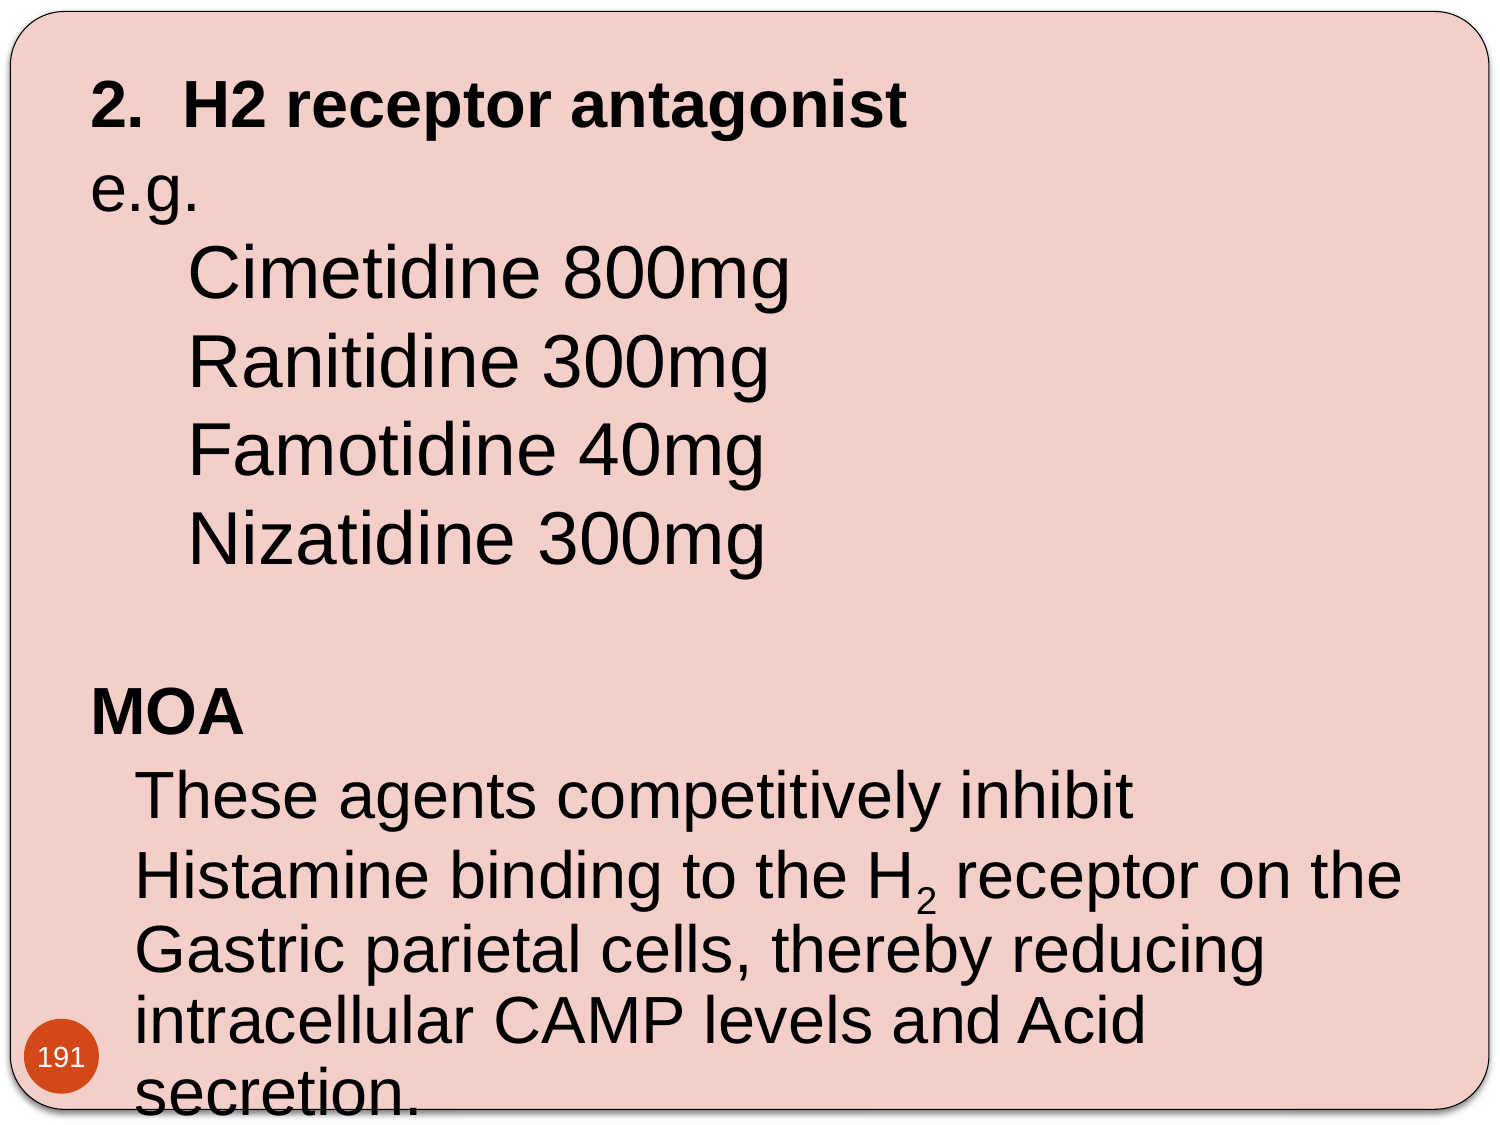

2.  H2 receptor antagonist
e.g.
Cimetidine 800mg
Ranitidine 300mg
Famotidine 40mg
Nizatidine 300mg

MOA
	These agents competitively inhibit Histamine binding to the H2 receptor on the Gastric parietal cells, thereby reducing intracellular CAMP levels and Acid secretion.
191